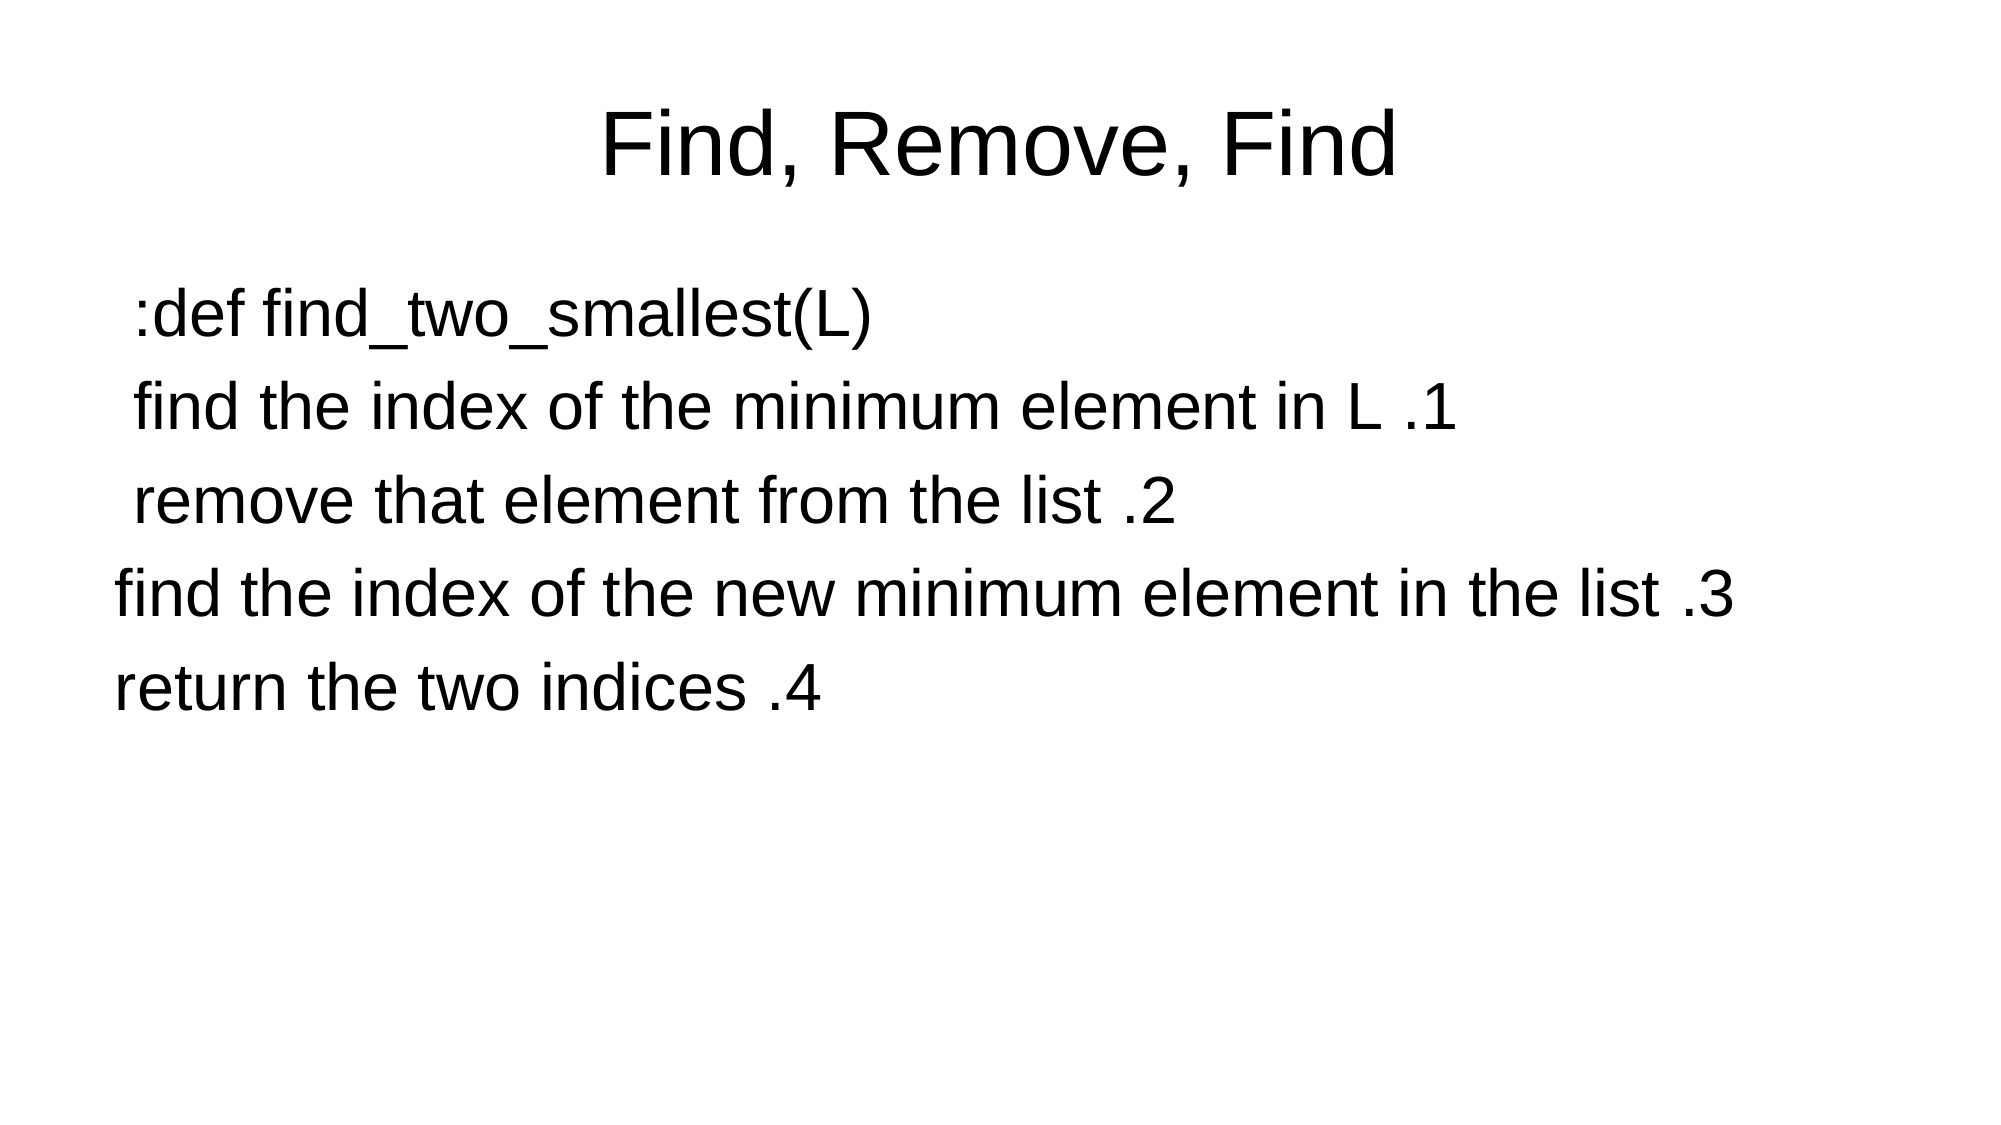

# Find, Remove, Find
def find_two_smallest(L):
1. find the index of the minimum element in L
2. remove that element from the list
3. find the index of the new minimum element in the list
4. return the two indices